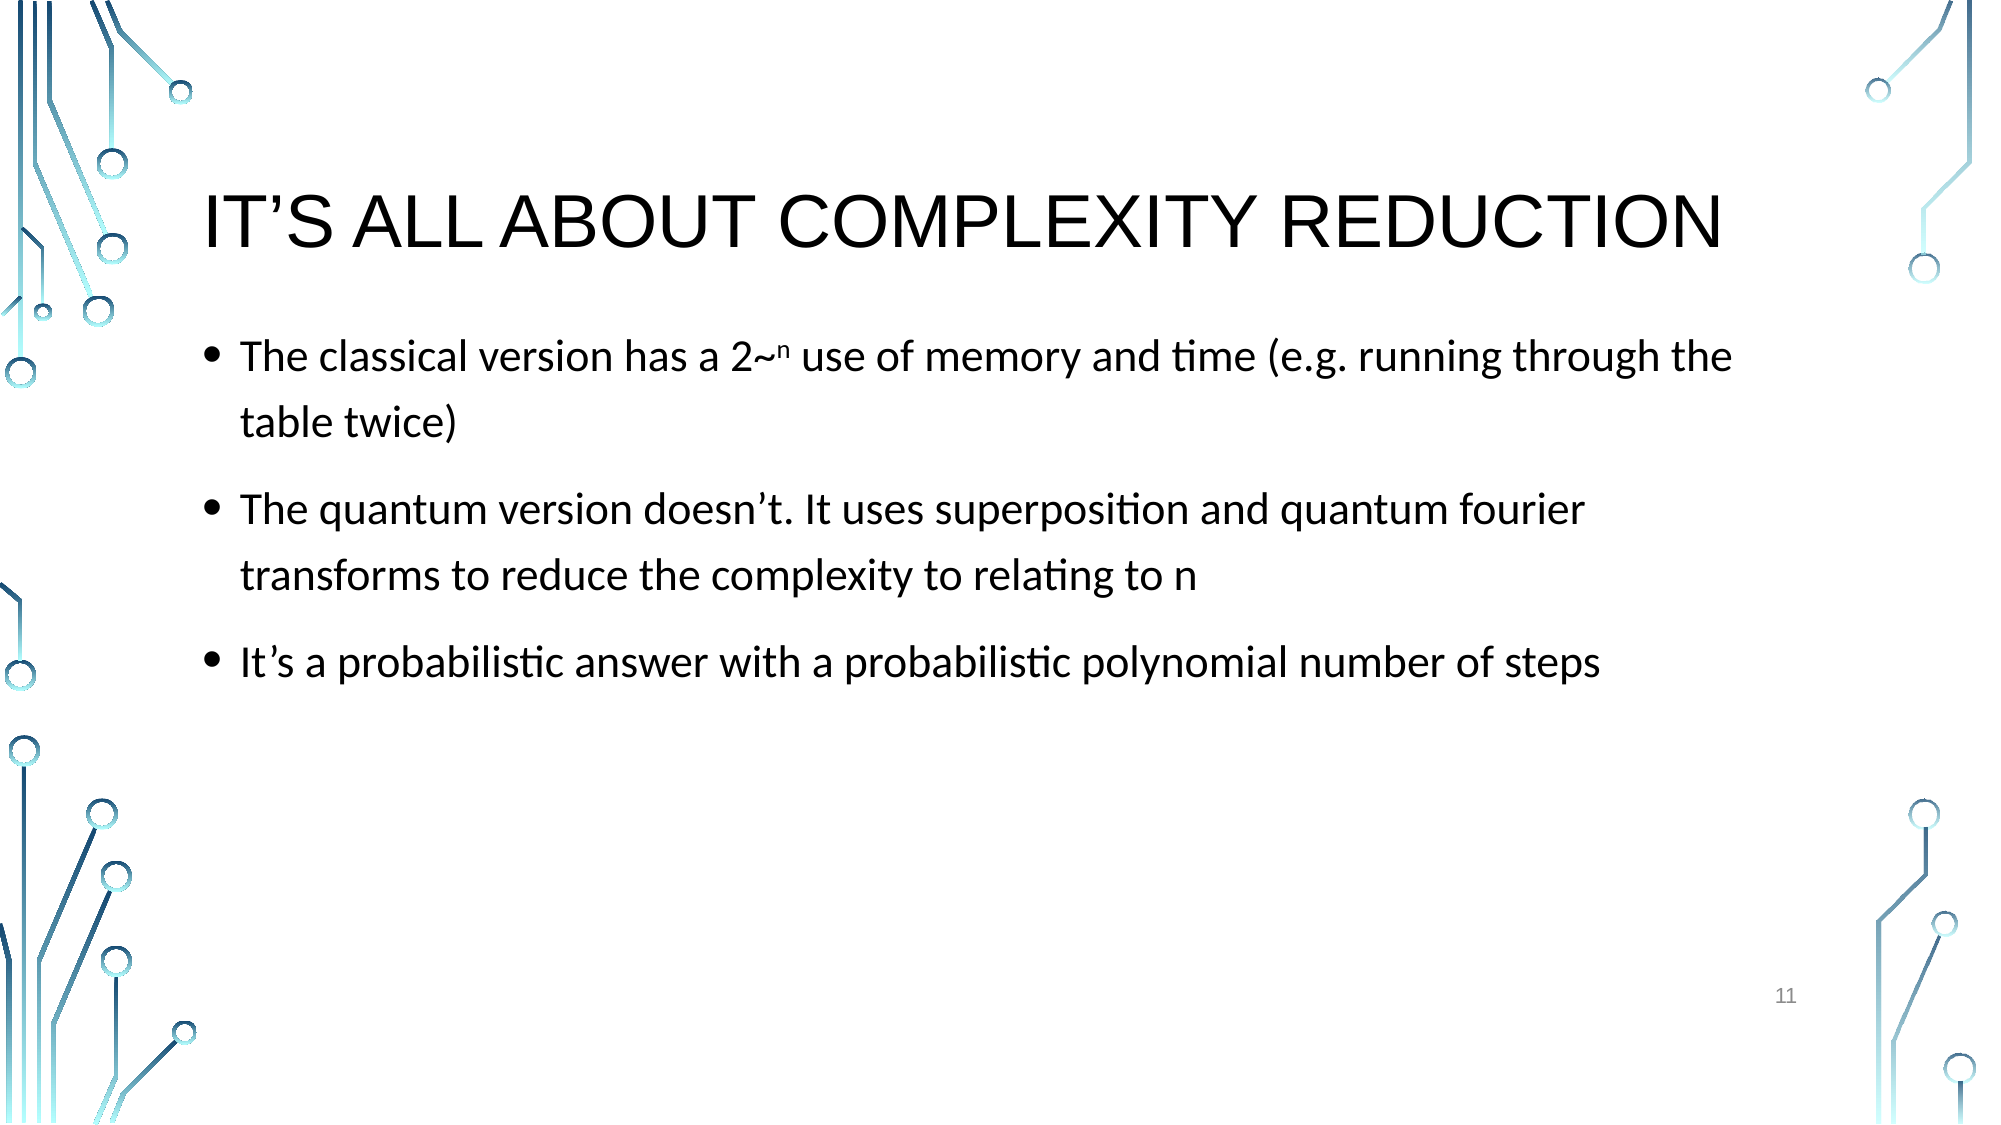

# It’s all about complexity reduction
The classical version has a 2~n use of memory and time (e.g. running through the table twice)
The quantum version doesn’t. It uses superposition and quantum fourier transforms to reduce the complexity to relating to n
It’s a probabilistic answer with a probabilistic polynomial number of steps

11